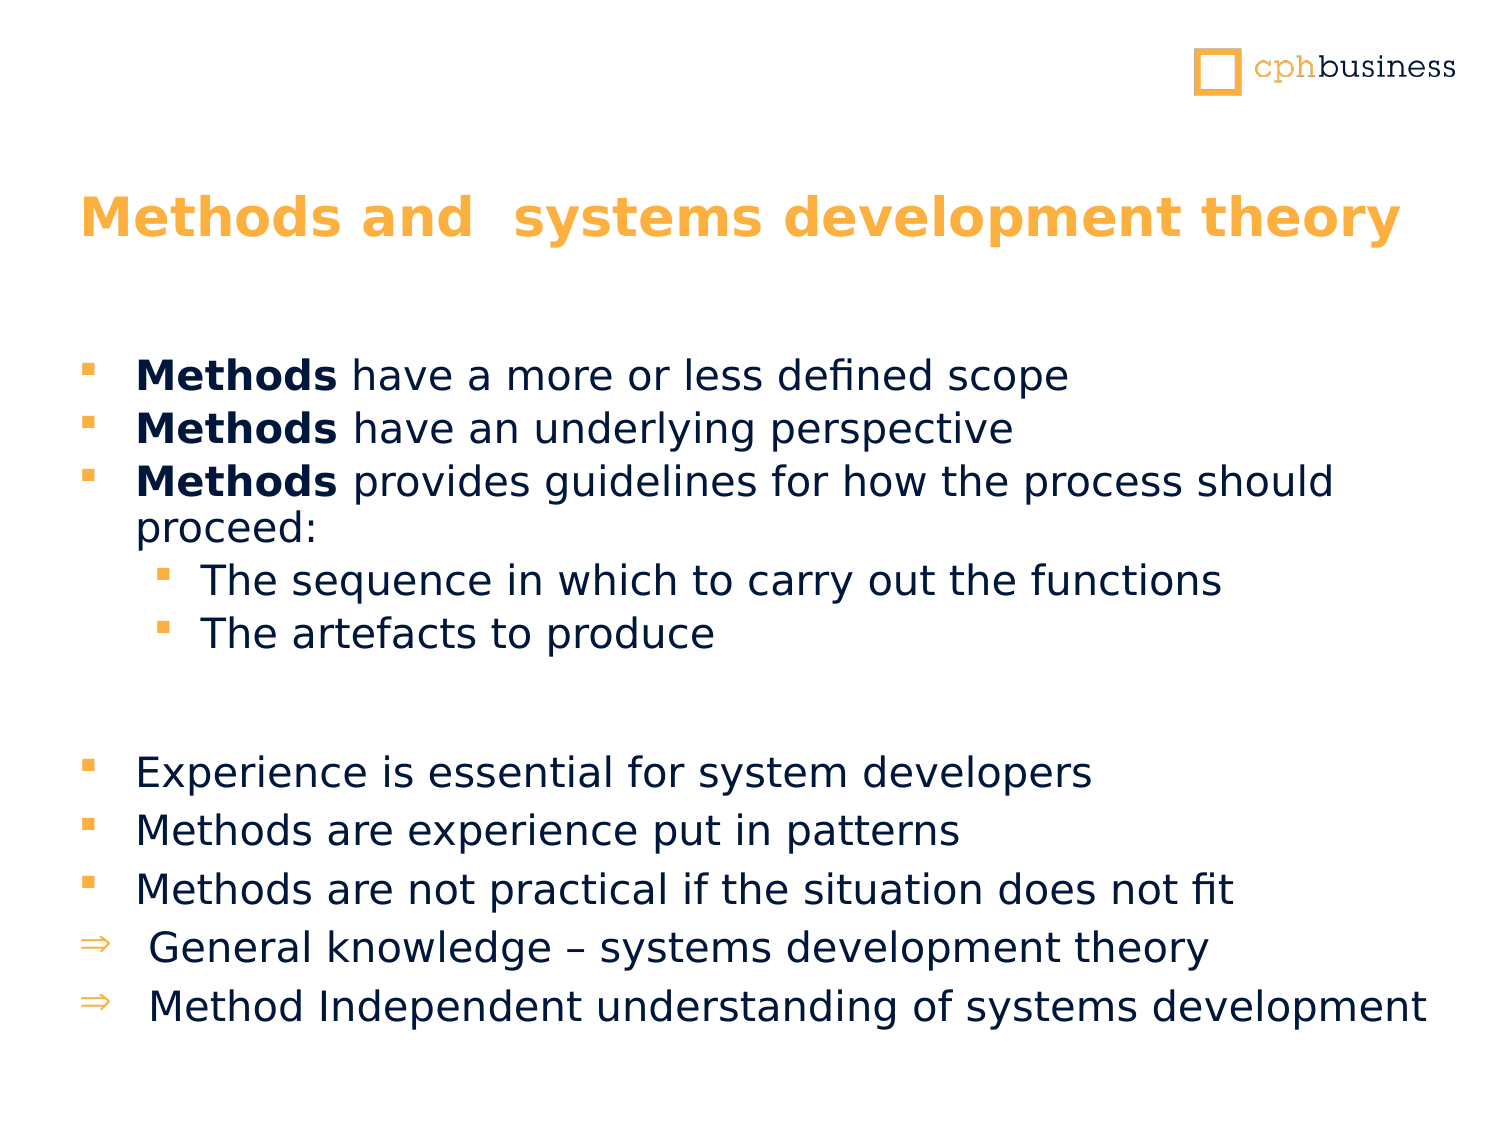

Methods and  systems development theory

Methods have a more or less defined scope
Methods have an underlying perspective
Methods provides guidelines for how the process should proceed:
The sequence in which to carry out the functions
The artefacts to produce

Experience is essential for system developers
Methods are experience put in patterns
Methods are not practical if the situation does not fit
 General knowledge – systems development theory
 Method Independent understanding of systems development